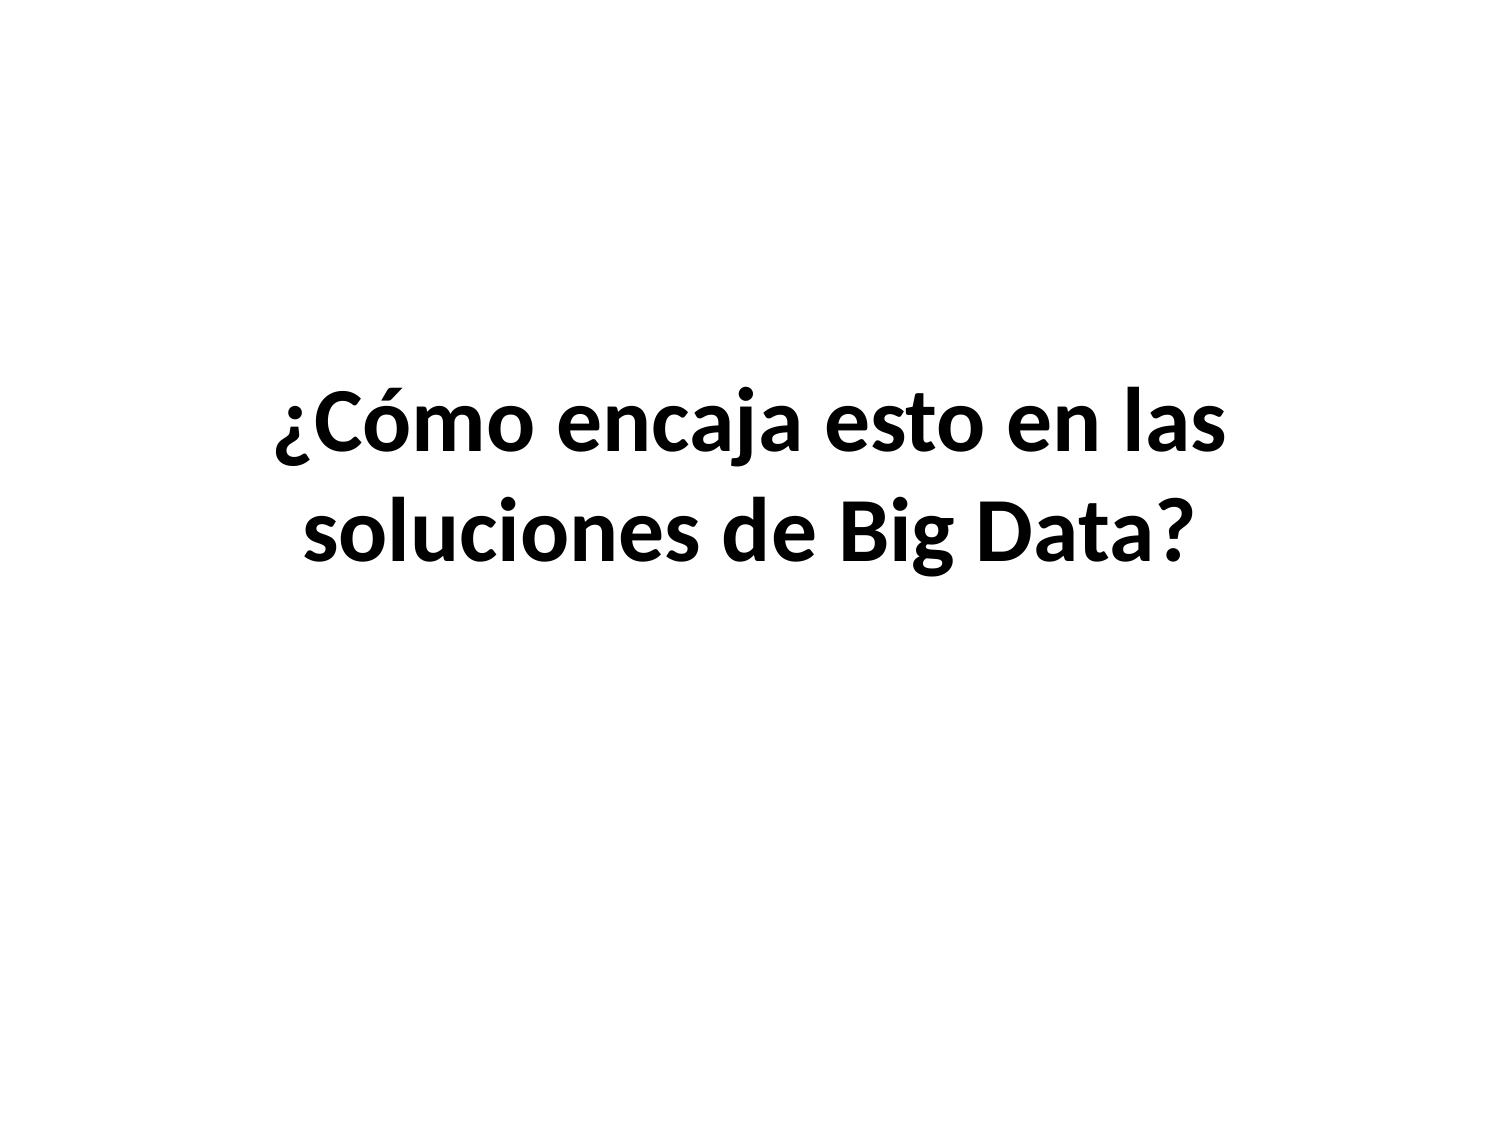

# ¿Cómo encaja esto en las soluciones de Big Data?